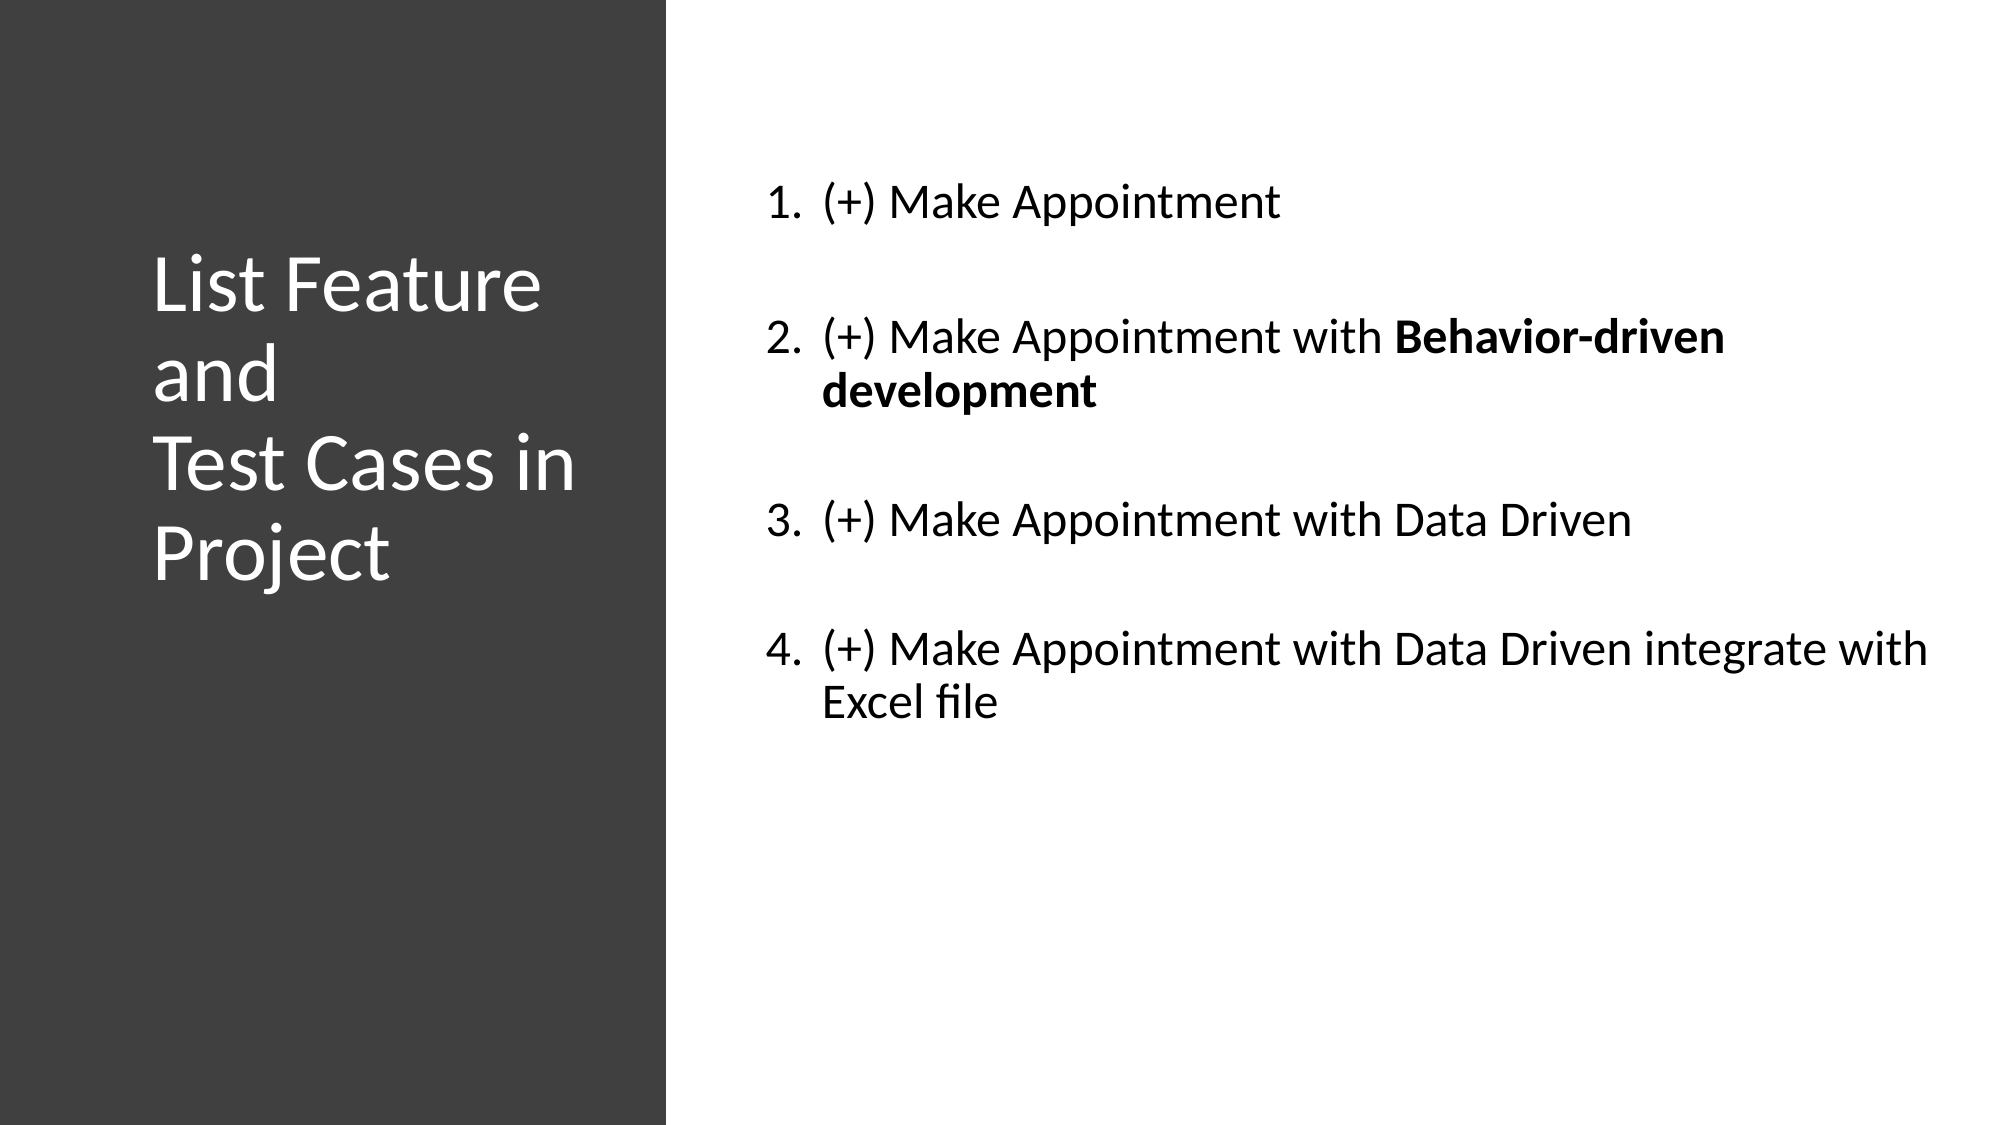

(+) Make Appointment
(+) Make Appointment with Behavior-driven development
(+) Make Appointment with Data Driven
(+) Make Appointment with Data Driven integrate with Excel file

# List Feature and Test Cases in Project